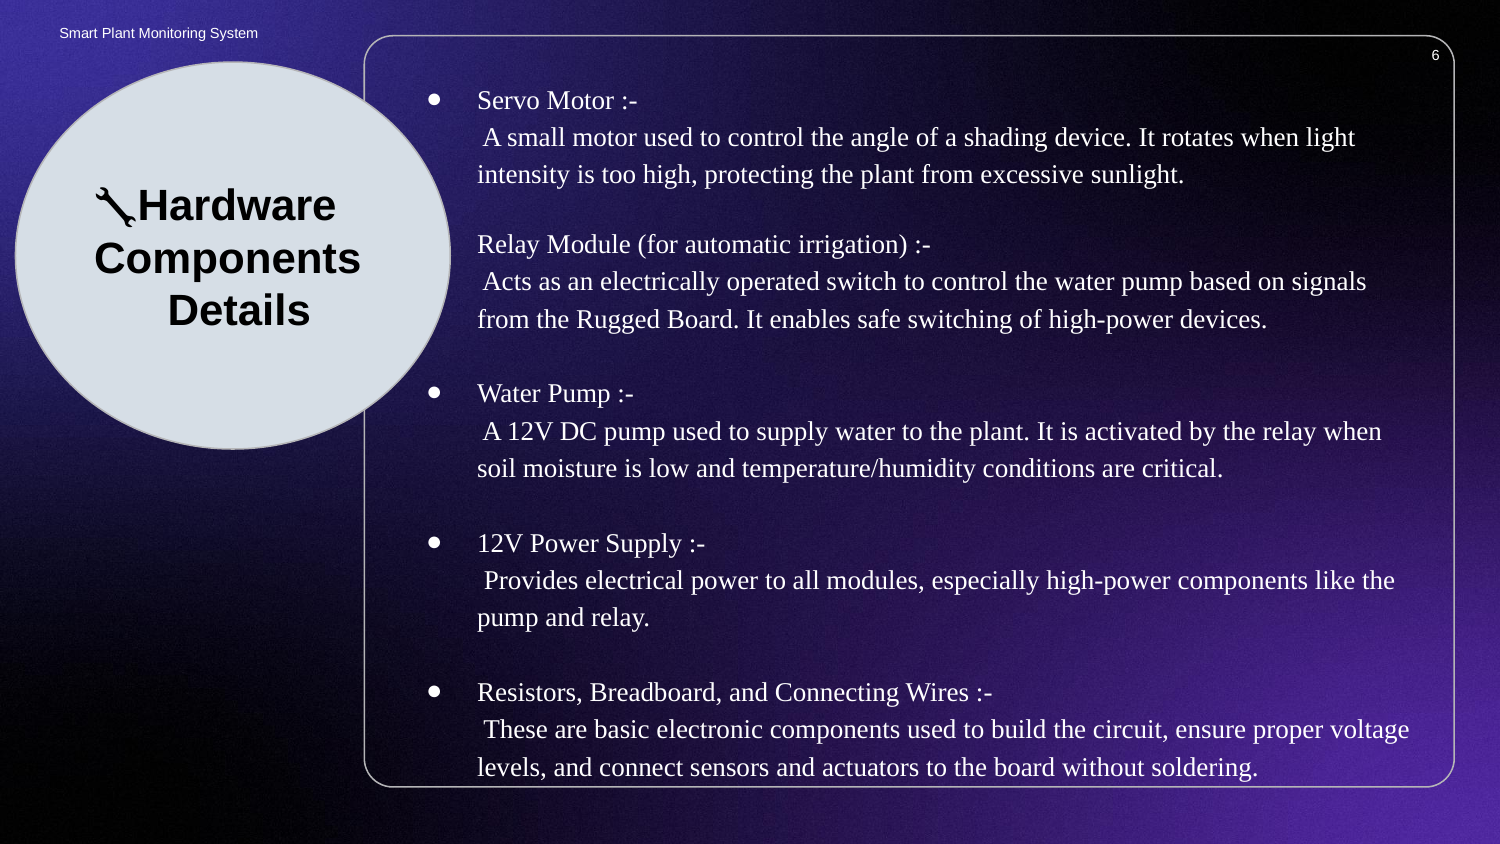

Smart Plant Monitoring System

6
🔧Hardware Components
      Details
# Servo Motor :- A small motor used to control the angle of a shading device. It rotates when light intensity is too high, protecting the plant from excessive sunlight.
Relay Module (for automatic irrigation) :-
 Acts as an electrically operated switch to control the water pump based on signals from the Rugged Board. It enables safe switching of high-power devices.
Water Pump :-
 A 12V DC pump used to supply water to the plant. It is activated by the relay when soil moisture is low and temperature/humidity conditions are critical.
12V Power Supply :-
 Provides electrical power to all modules, especially high-power components like the pump and relay.
Resistors, Breadboard, and Connecting Wires :-
 These are basic electronic components used to build the circuit, ensure proper voltage levels, and connect sensors and actuators to the board without soldering.